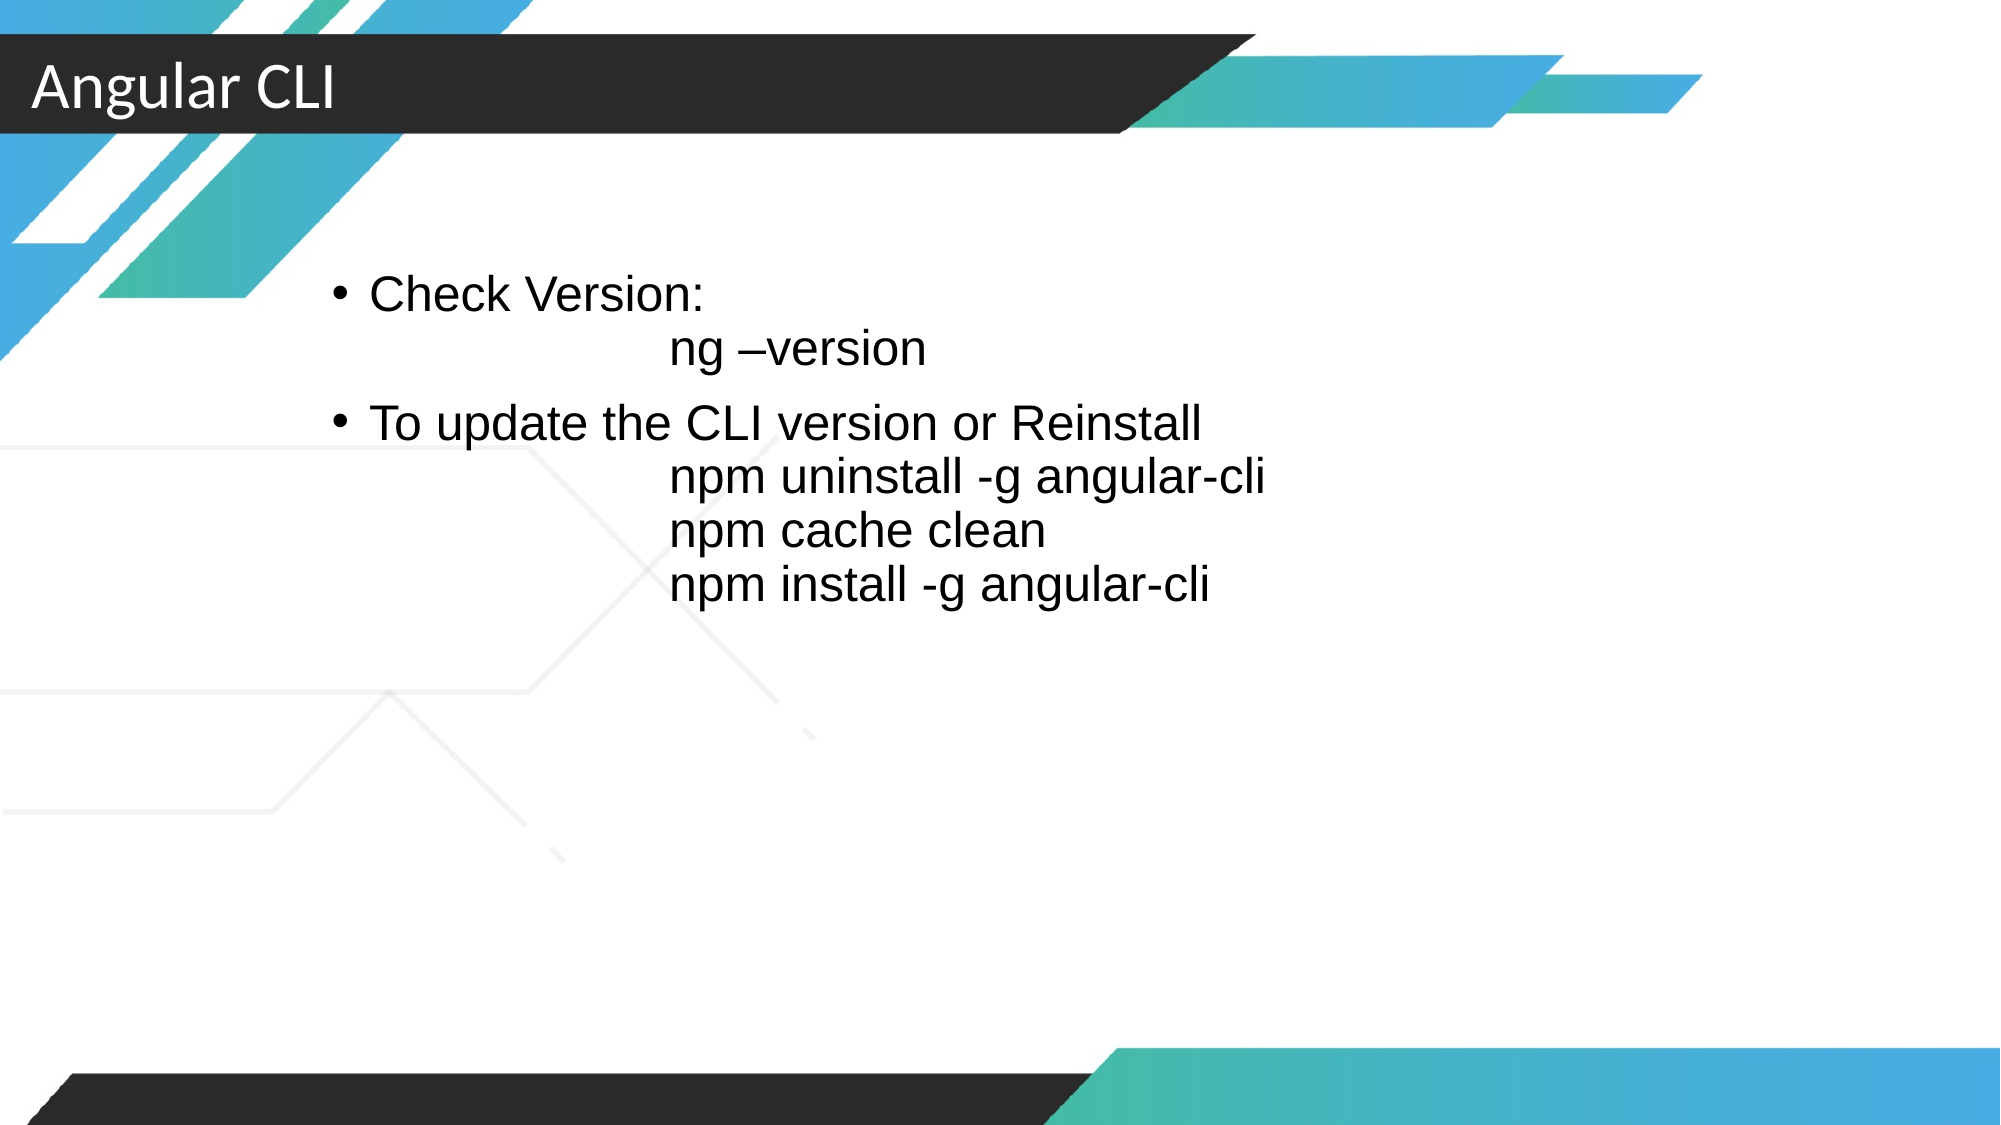

Angular CLI
Check Version:
		ng –version
To update the CLI version or Reinstall
		npm uninstall -g angular-cli
		npm cache clean
		npm install -g angular-cli